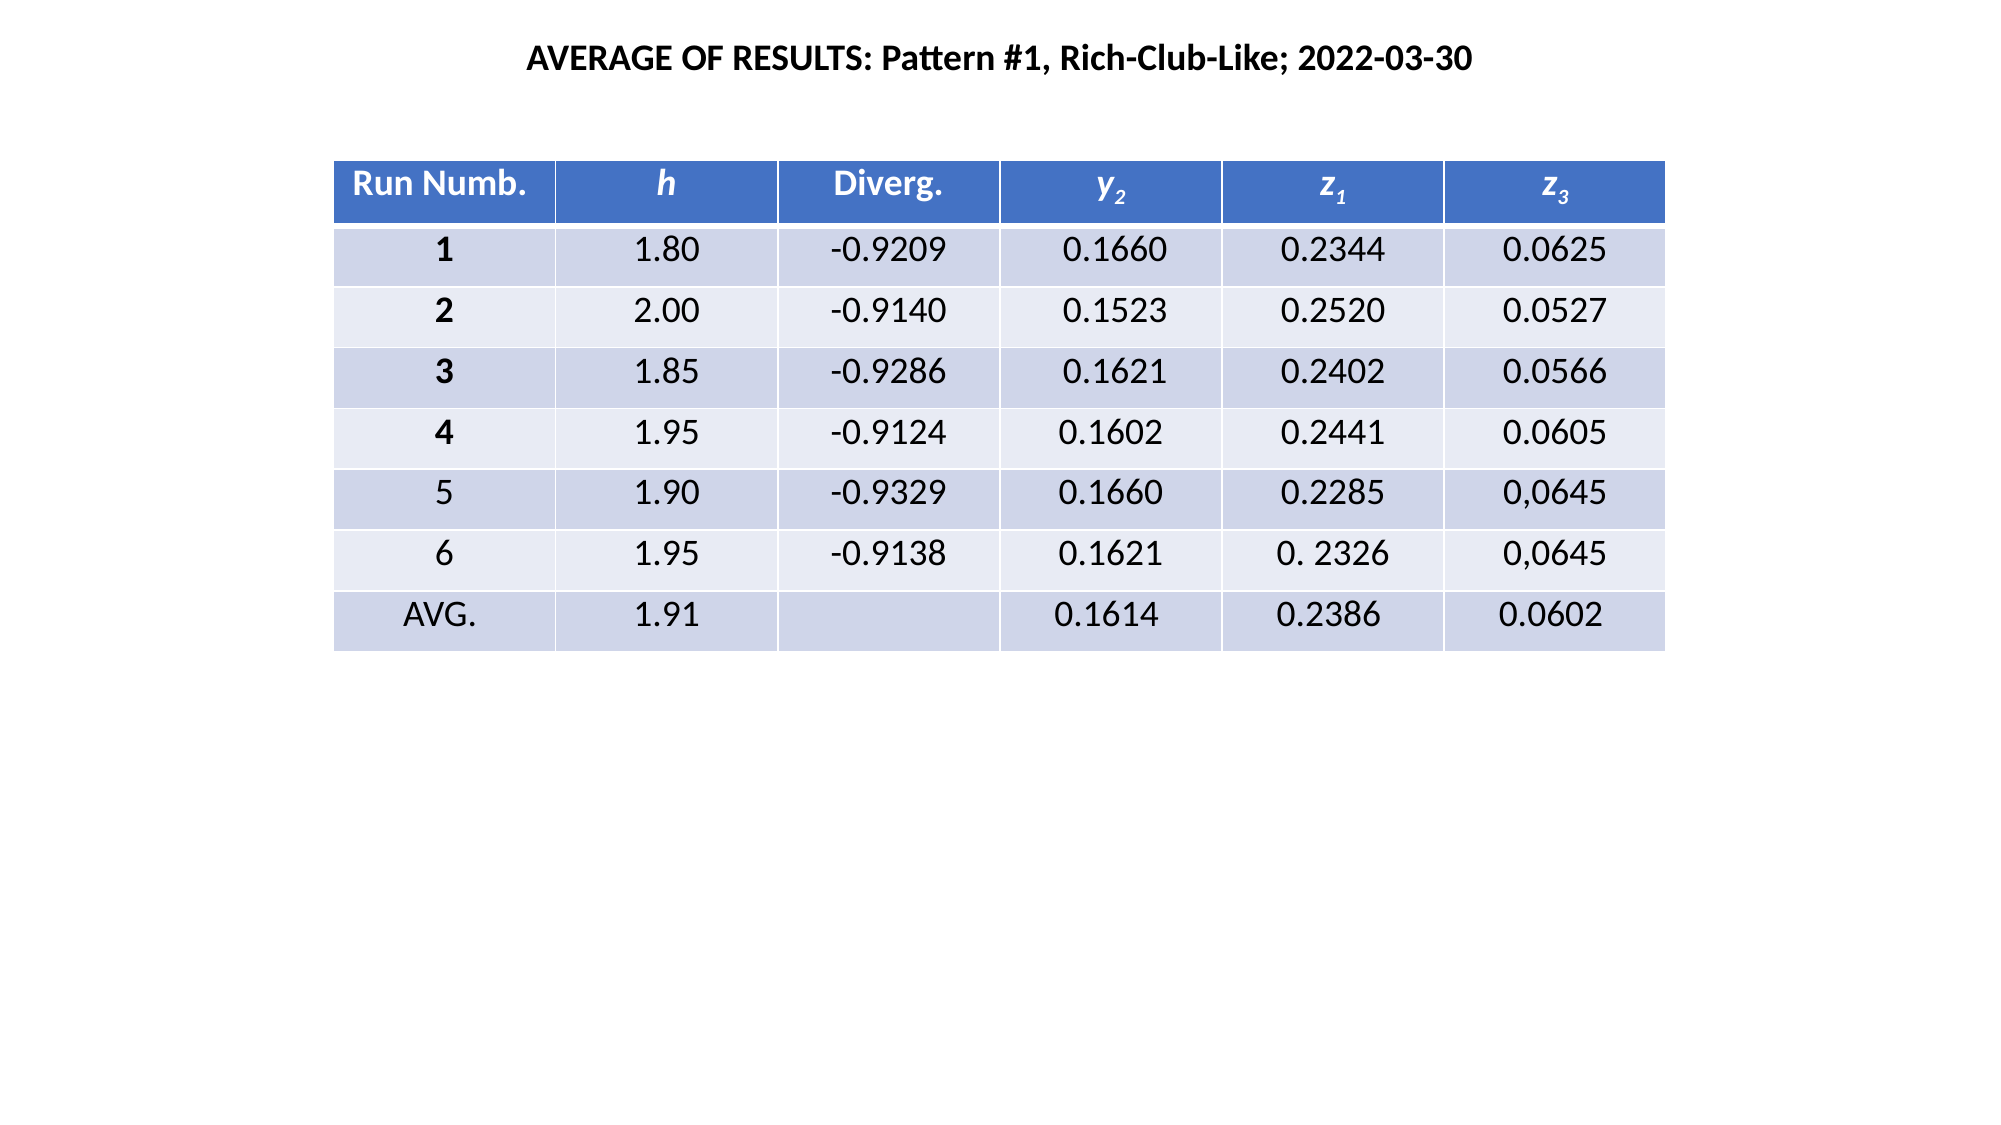

AVERAGE OF RESULTS: Pattern #1, Rich-Club-Like; 2022-03-30
| Run Numb. | h | Diverg. | y2 | z1 | z3 |
| --- | --- | --- | --- | --- | --- |
| 1 | 1.80 | -0.9209 | 0.1660 | 0.2344 | 0.0625 |
| 2 | 2.00 | -0.9140 | 0.1523 | 0.2520 | 0.0527 |
| 3 | 1.85 | -0.9286 | 0.1621 | 0.2402 | 0.0566 |
| 4 | 1.95 | -0.9124 | 0.1602 | 0.2441 | 0.0605 |
| 5 | 1.90 | -0.9329 | 0.1660 | 0.2285 | 0,0645 |
| 6 | 1.95 | -0.9138 | 0.1621 | 0. 2326 | 0,0645 |
| AVG. | 1.91 |  | 0.1614 | 0.2386 | 0.0602 |